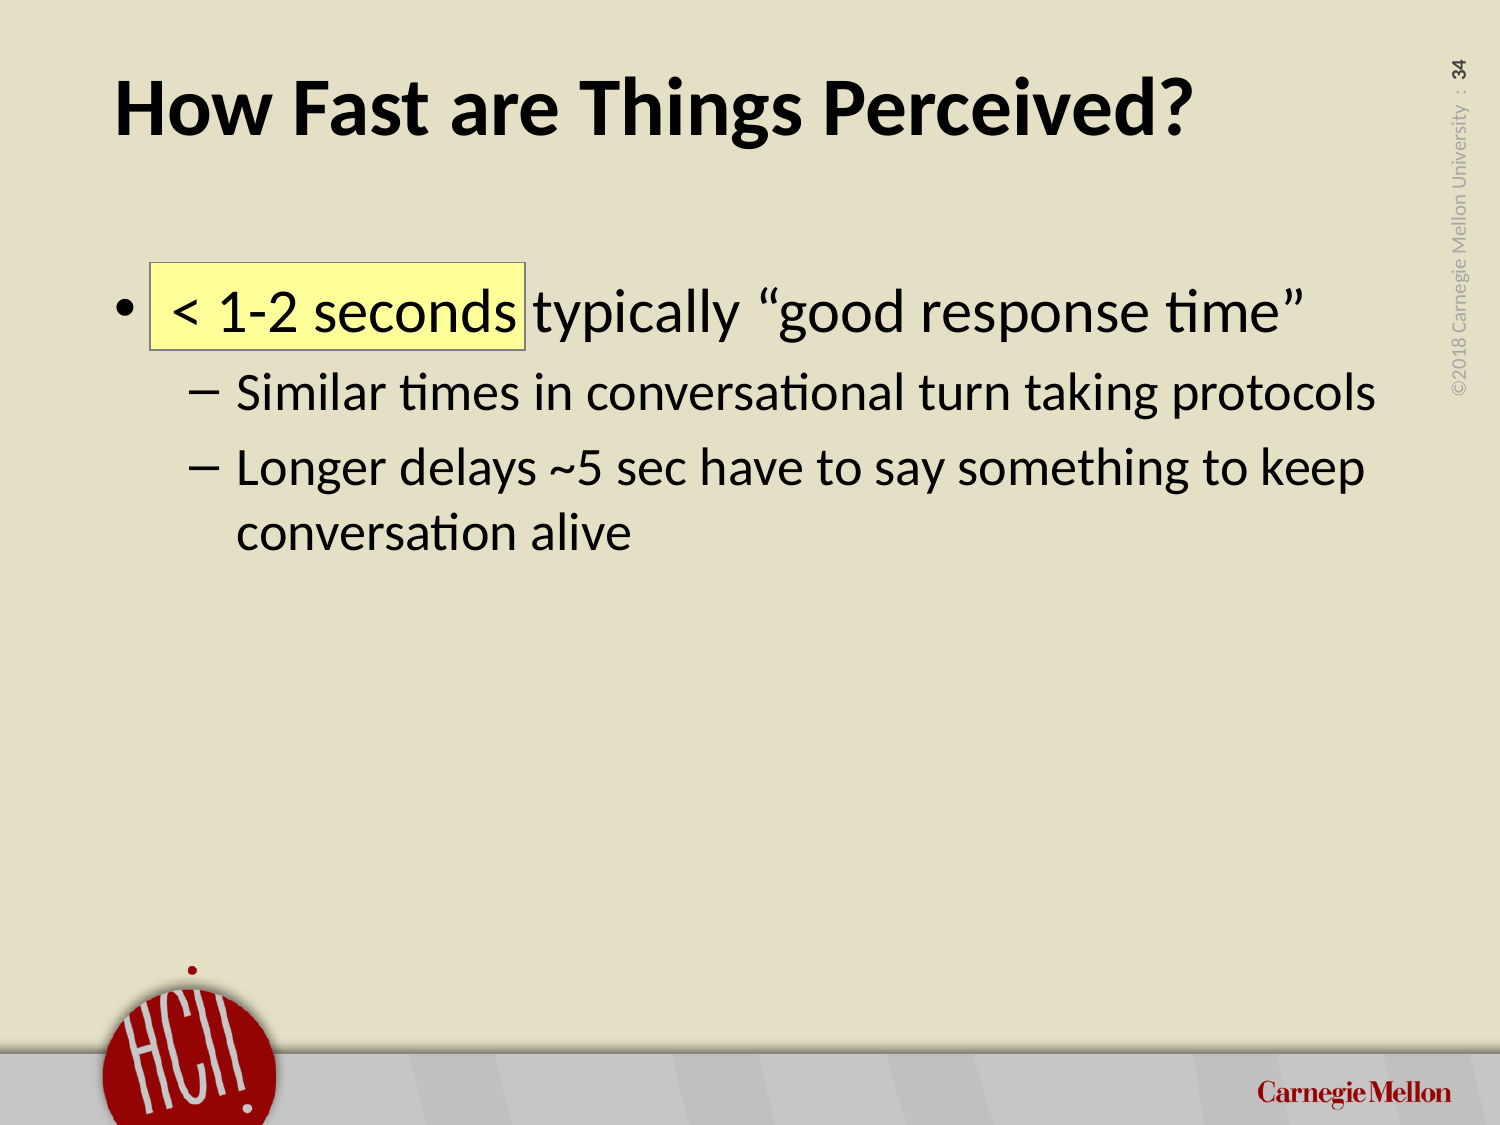

# How Fast are Things Perceived?
< 1-2 seconds typically “good response time”
Similar times in conversational turn taking protocols
Longer delays ~5 sec have to say something to keep conversation alive